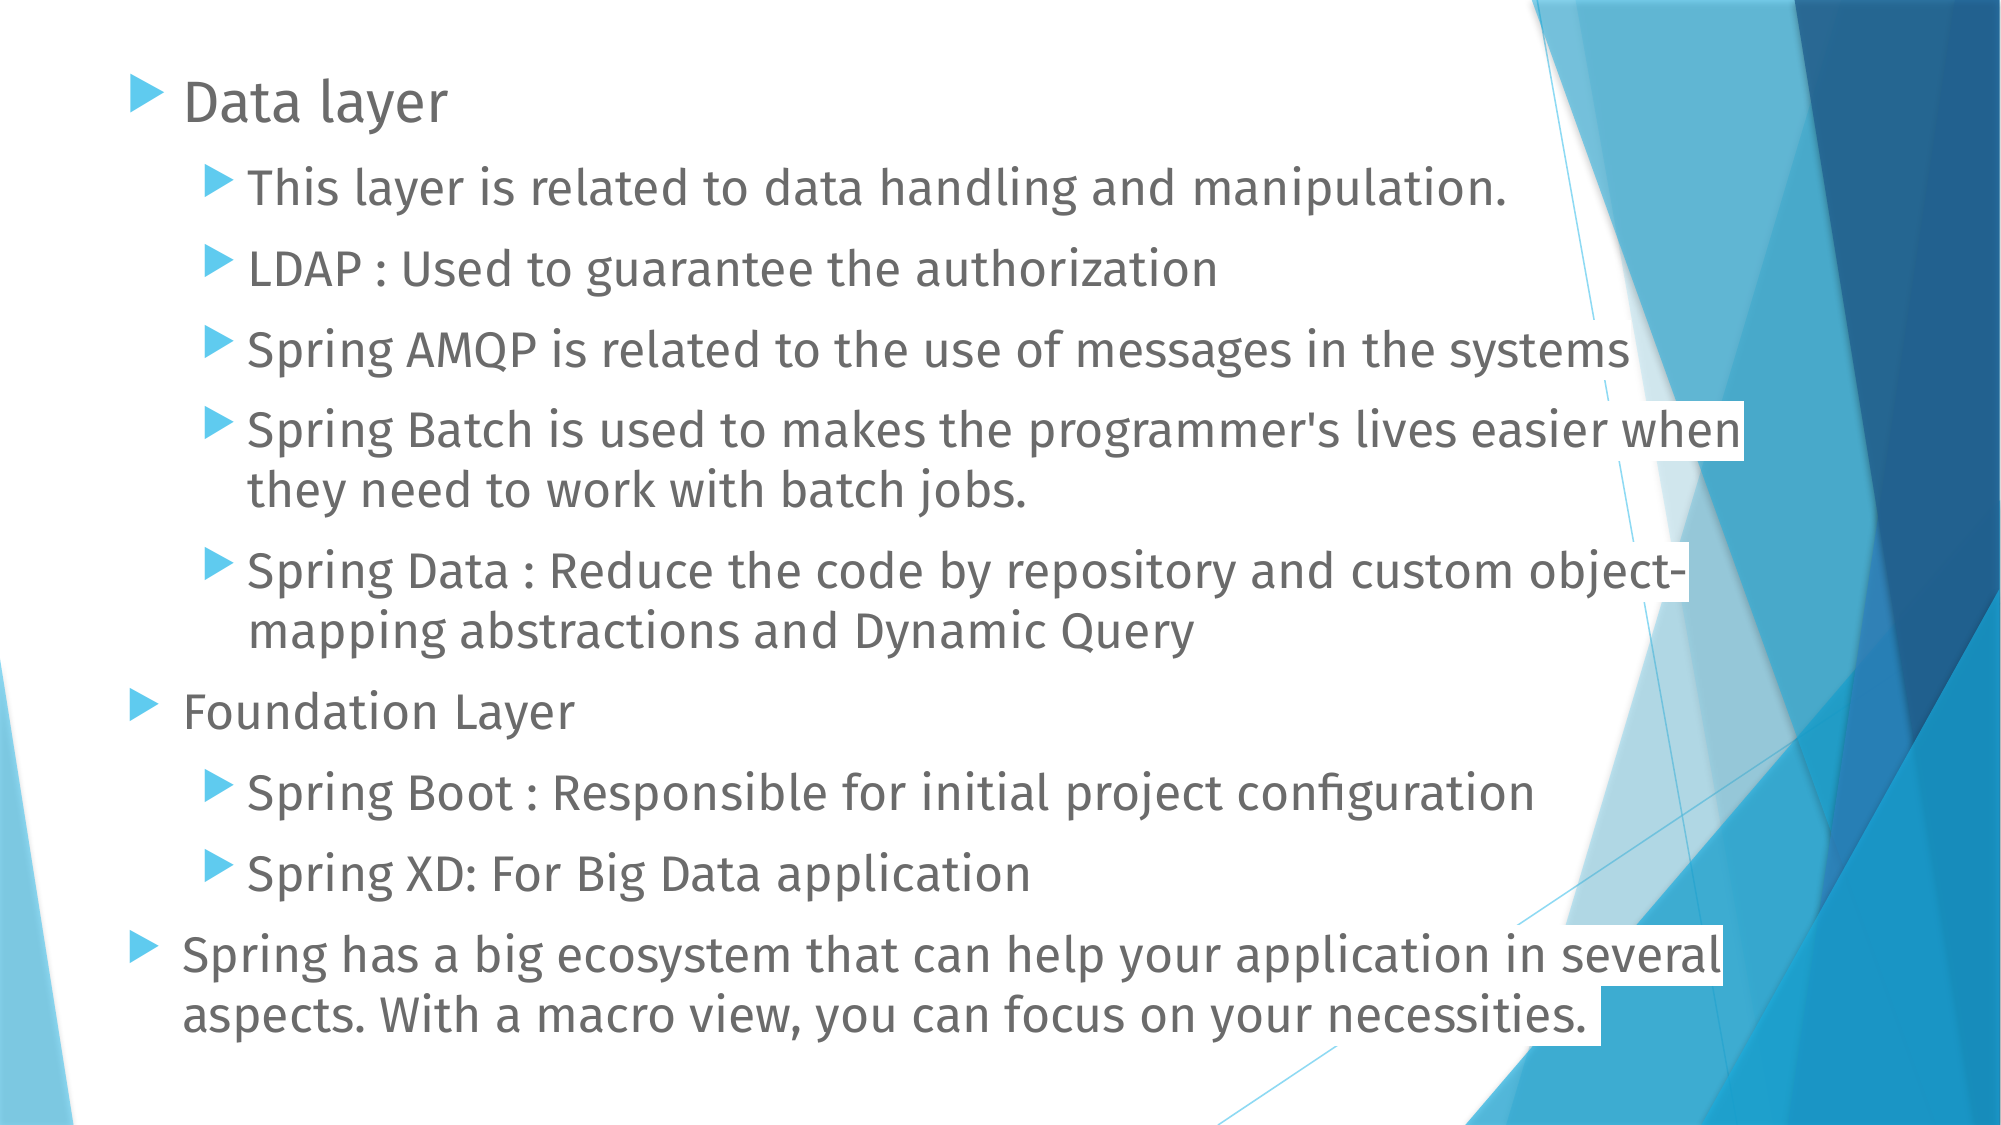

Data layer
This layer is related to data handling and manipulation.
LDAP : Used to guarantee the authorization
Spring AMQP is related to the use of messages in the systems
Spring Batch is used to makes the programmer's lives easier when they need to work with batch jobs.
Spring Data : Reduce the code by repository and custom object-mapping abstractions and Dynamic Query
Foundation Layer
Spring Boot : Responsible for initial project configuration
Spring XD: For Big Data application
Spring has a big ecosystem that can help your application in several aspects. With a macro view, you can focus on your necessities.